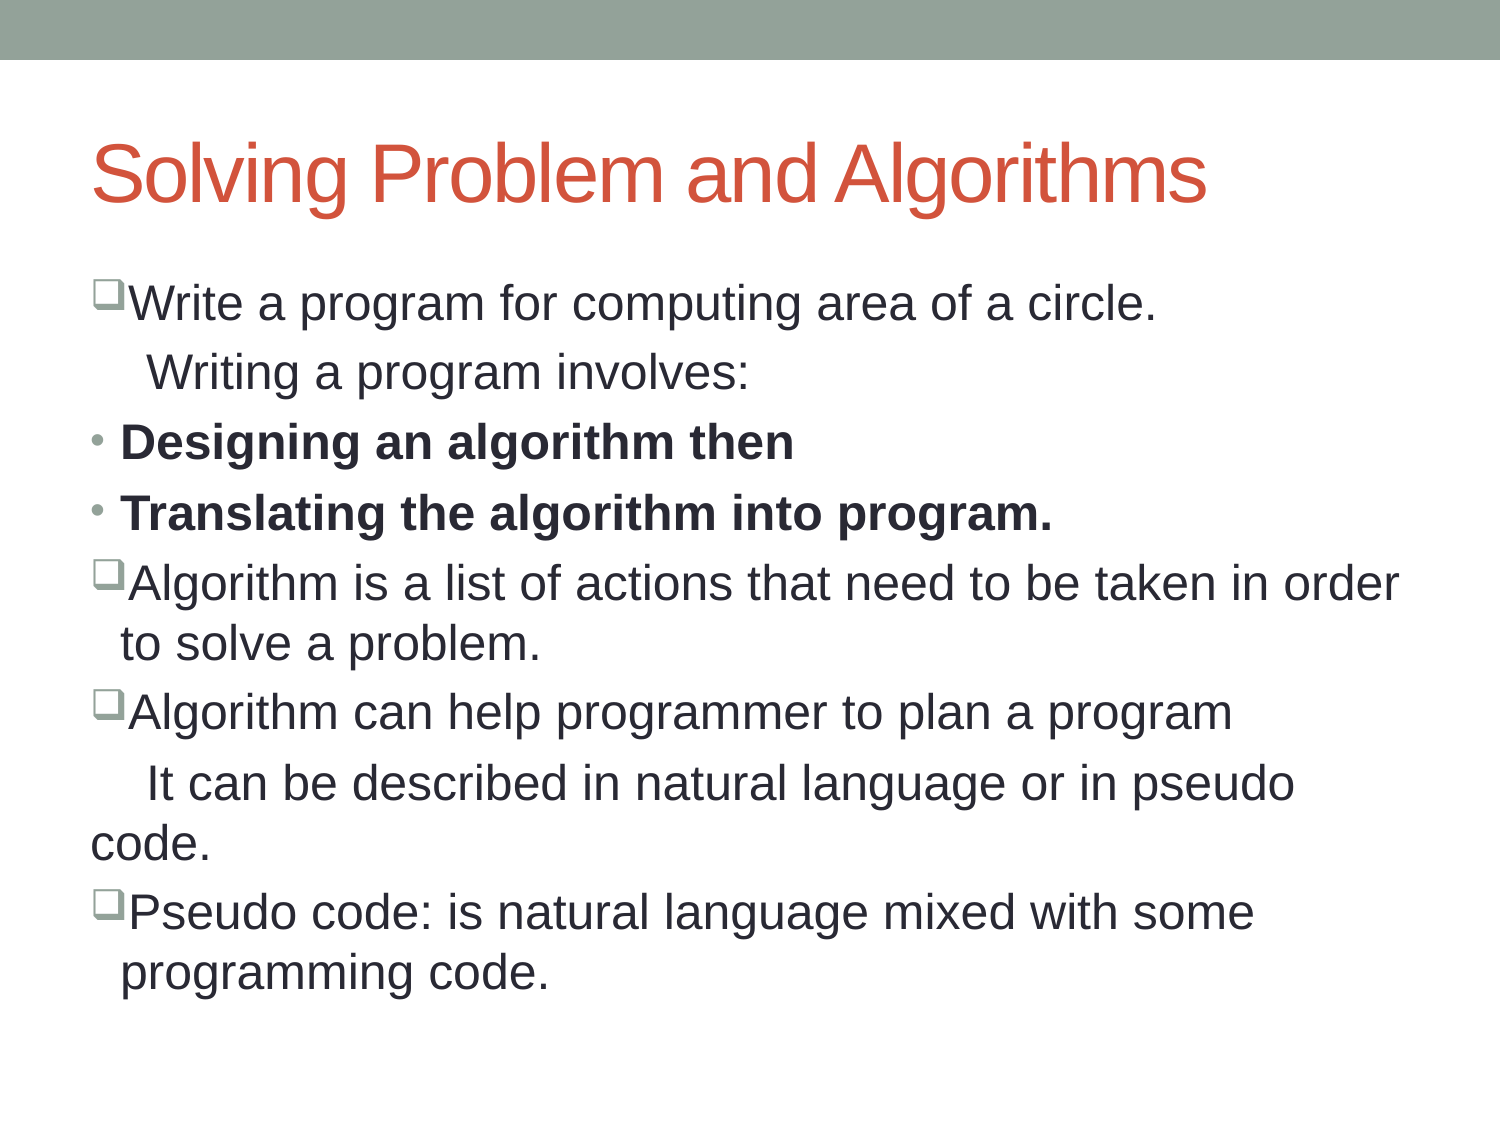

# Solving Problem and Algorithms
Write a program for computing area of a circle.
    Writing a program involves:
Designing an algorithm then
Translating the algorithm into program.
Algorithm is a list of actions that need to be taken in order to solve a problem.
Algorithm can help programmer to plan a program
    It can be described in natural language or in pseudo code.
Pseudo code: is natural language mixed with some programming code.